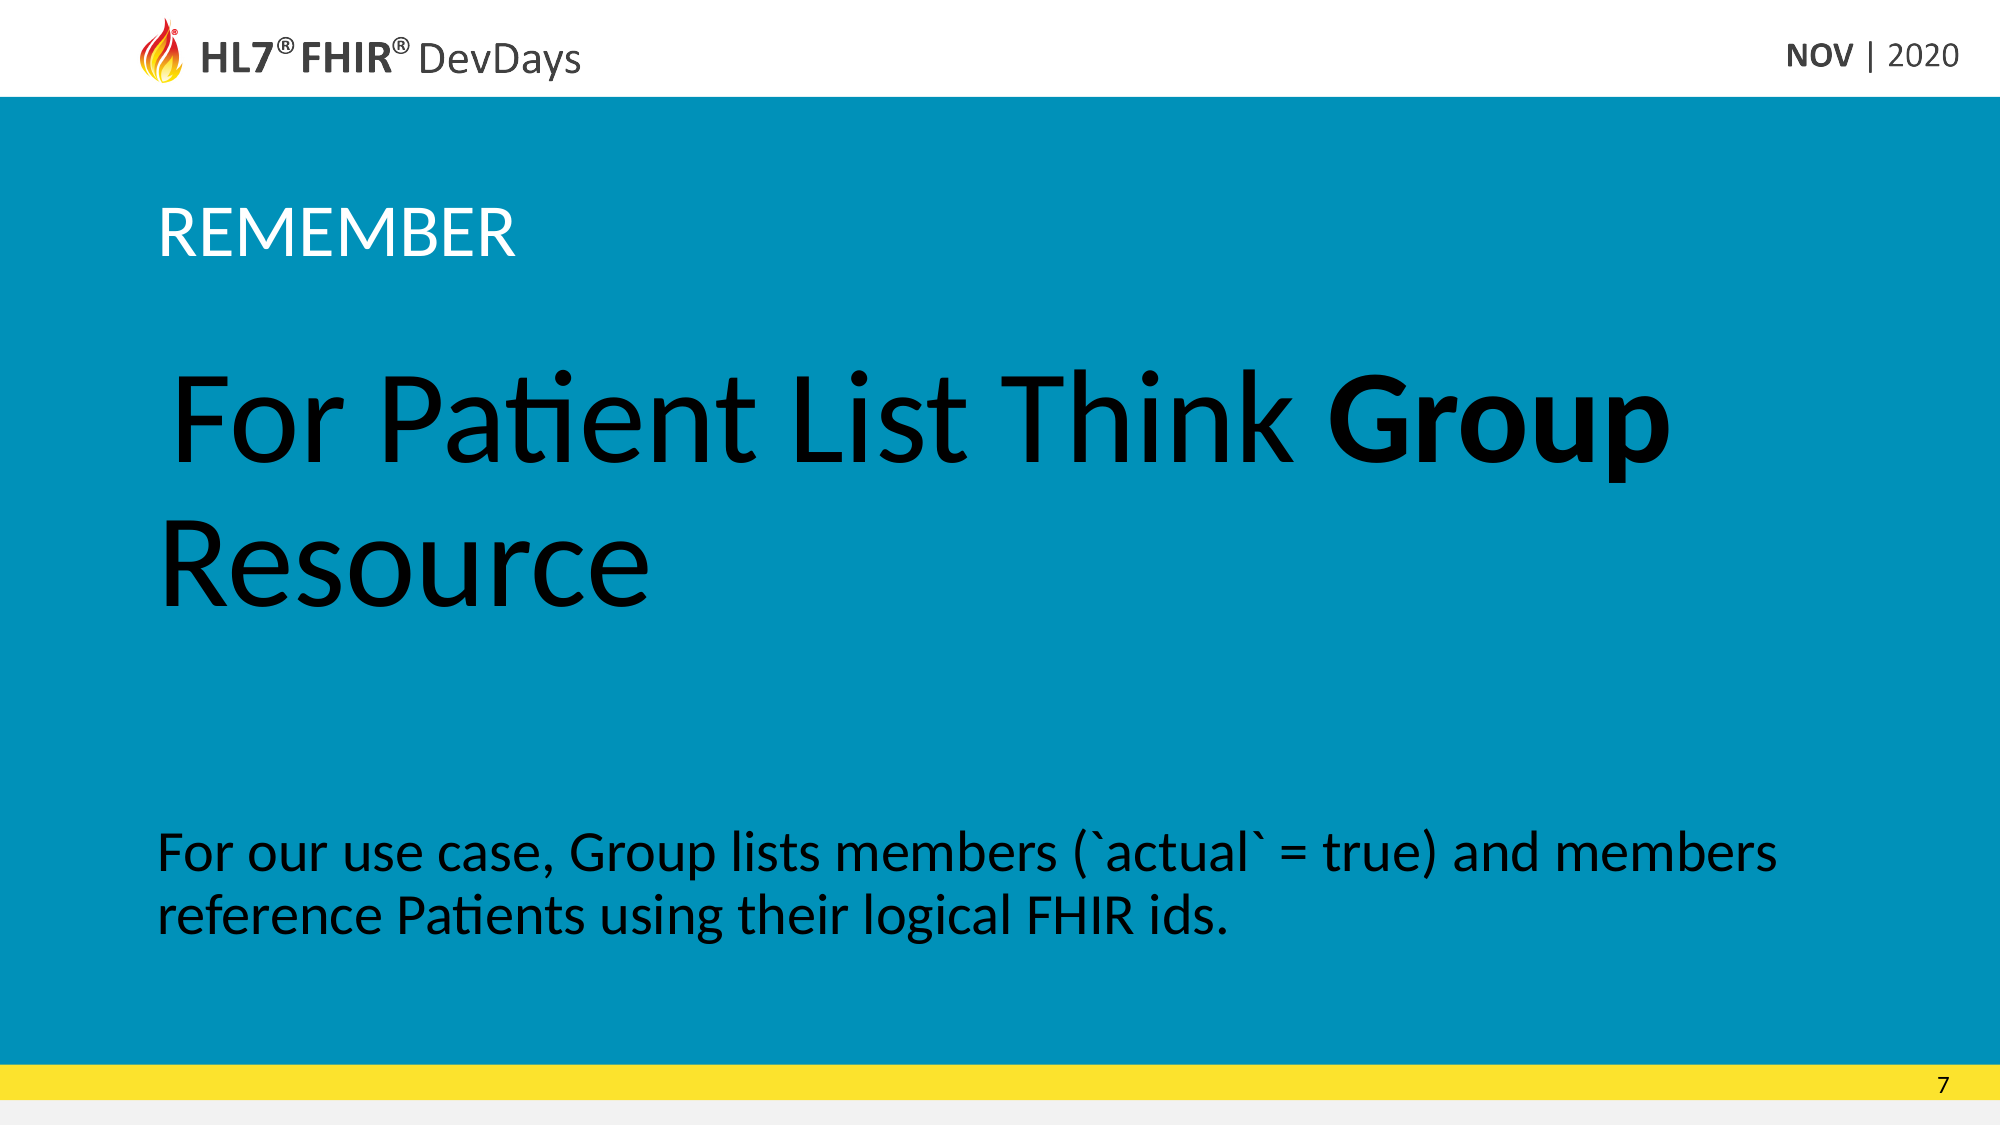

# REMEMBER
 For Patient List Think Group Resource

For our use case, Group lists members (`actual` = true) and members reference Patients using their logical FHIR ids.